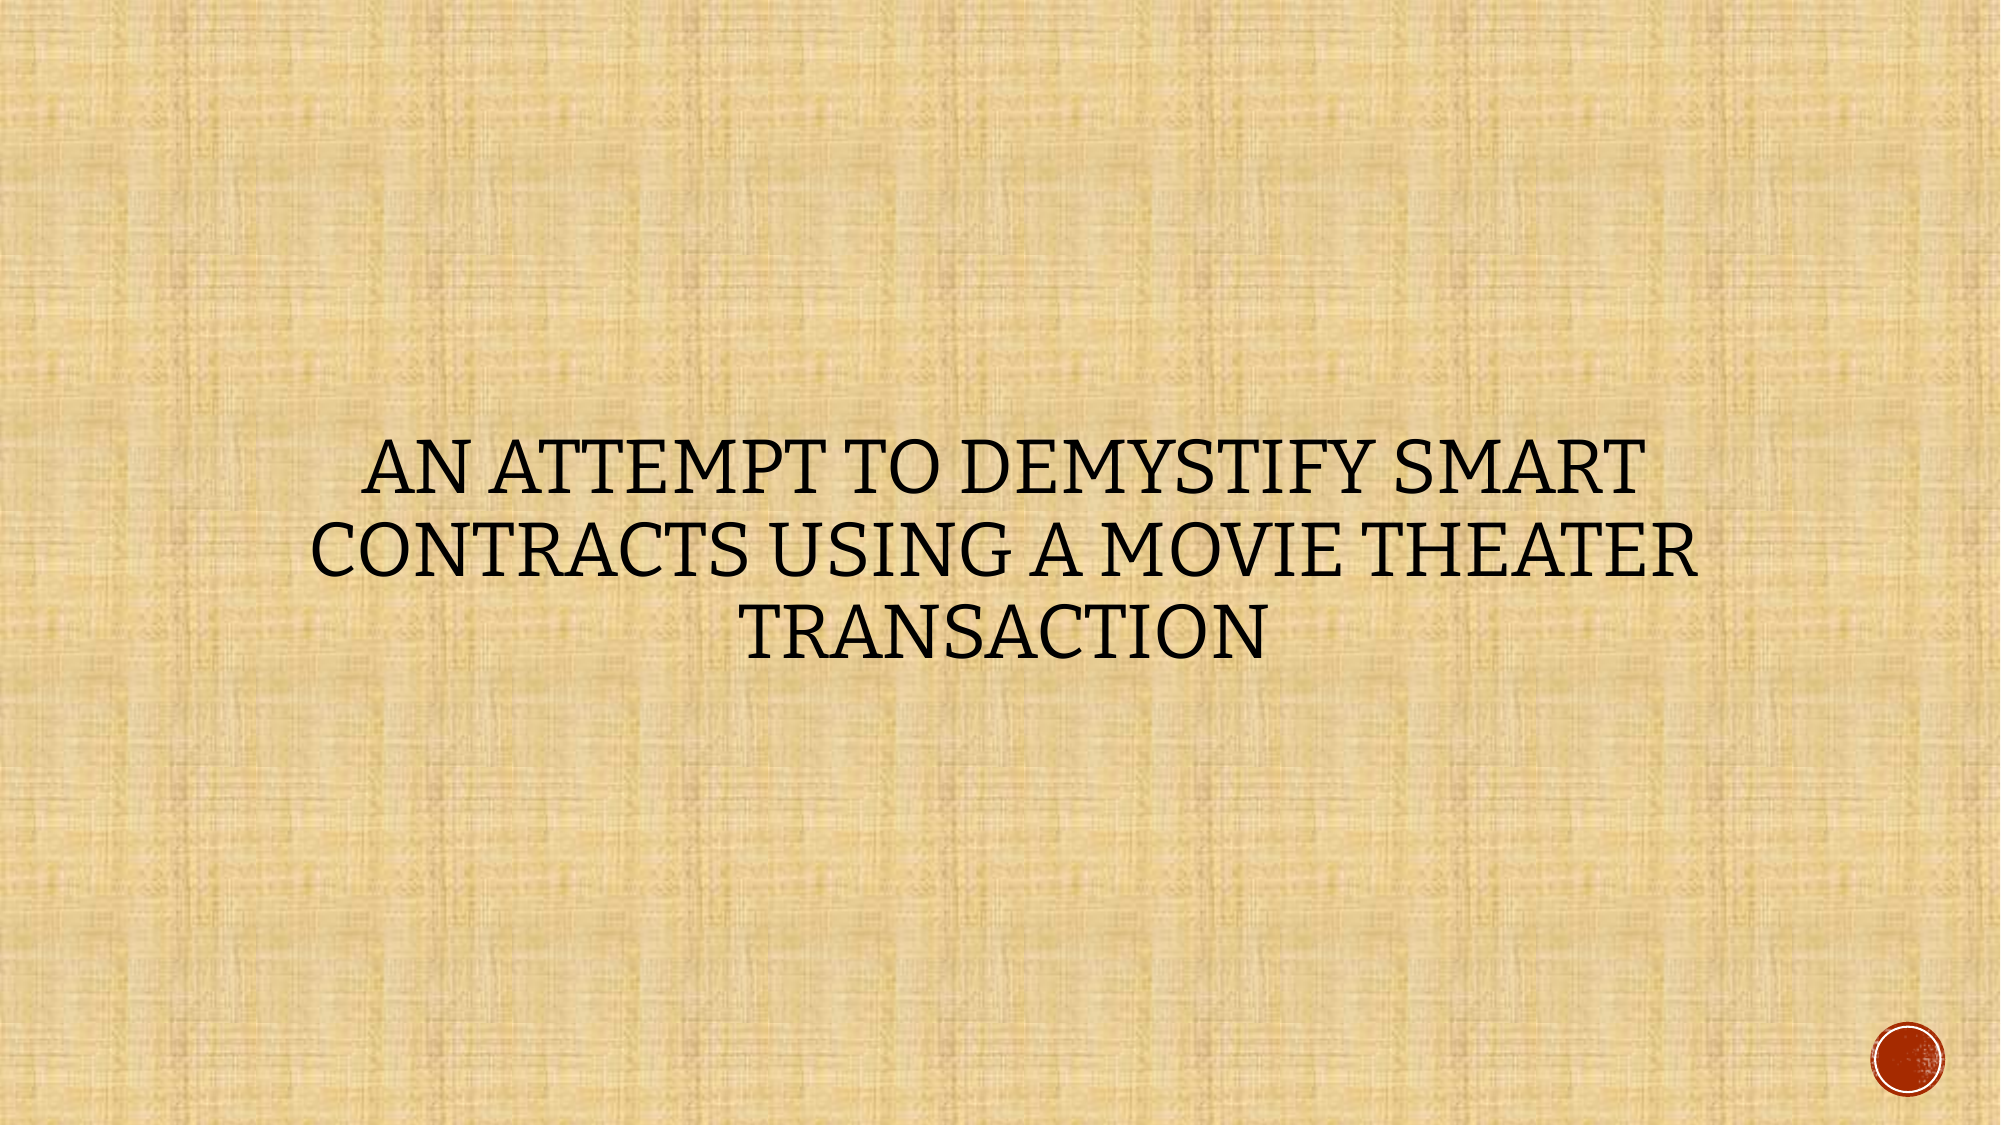

# An attempt to Demystify smart contracts using a movie theater transaction